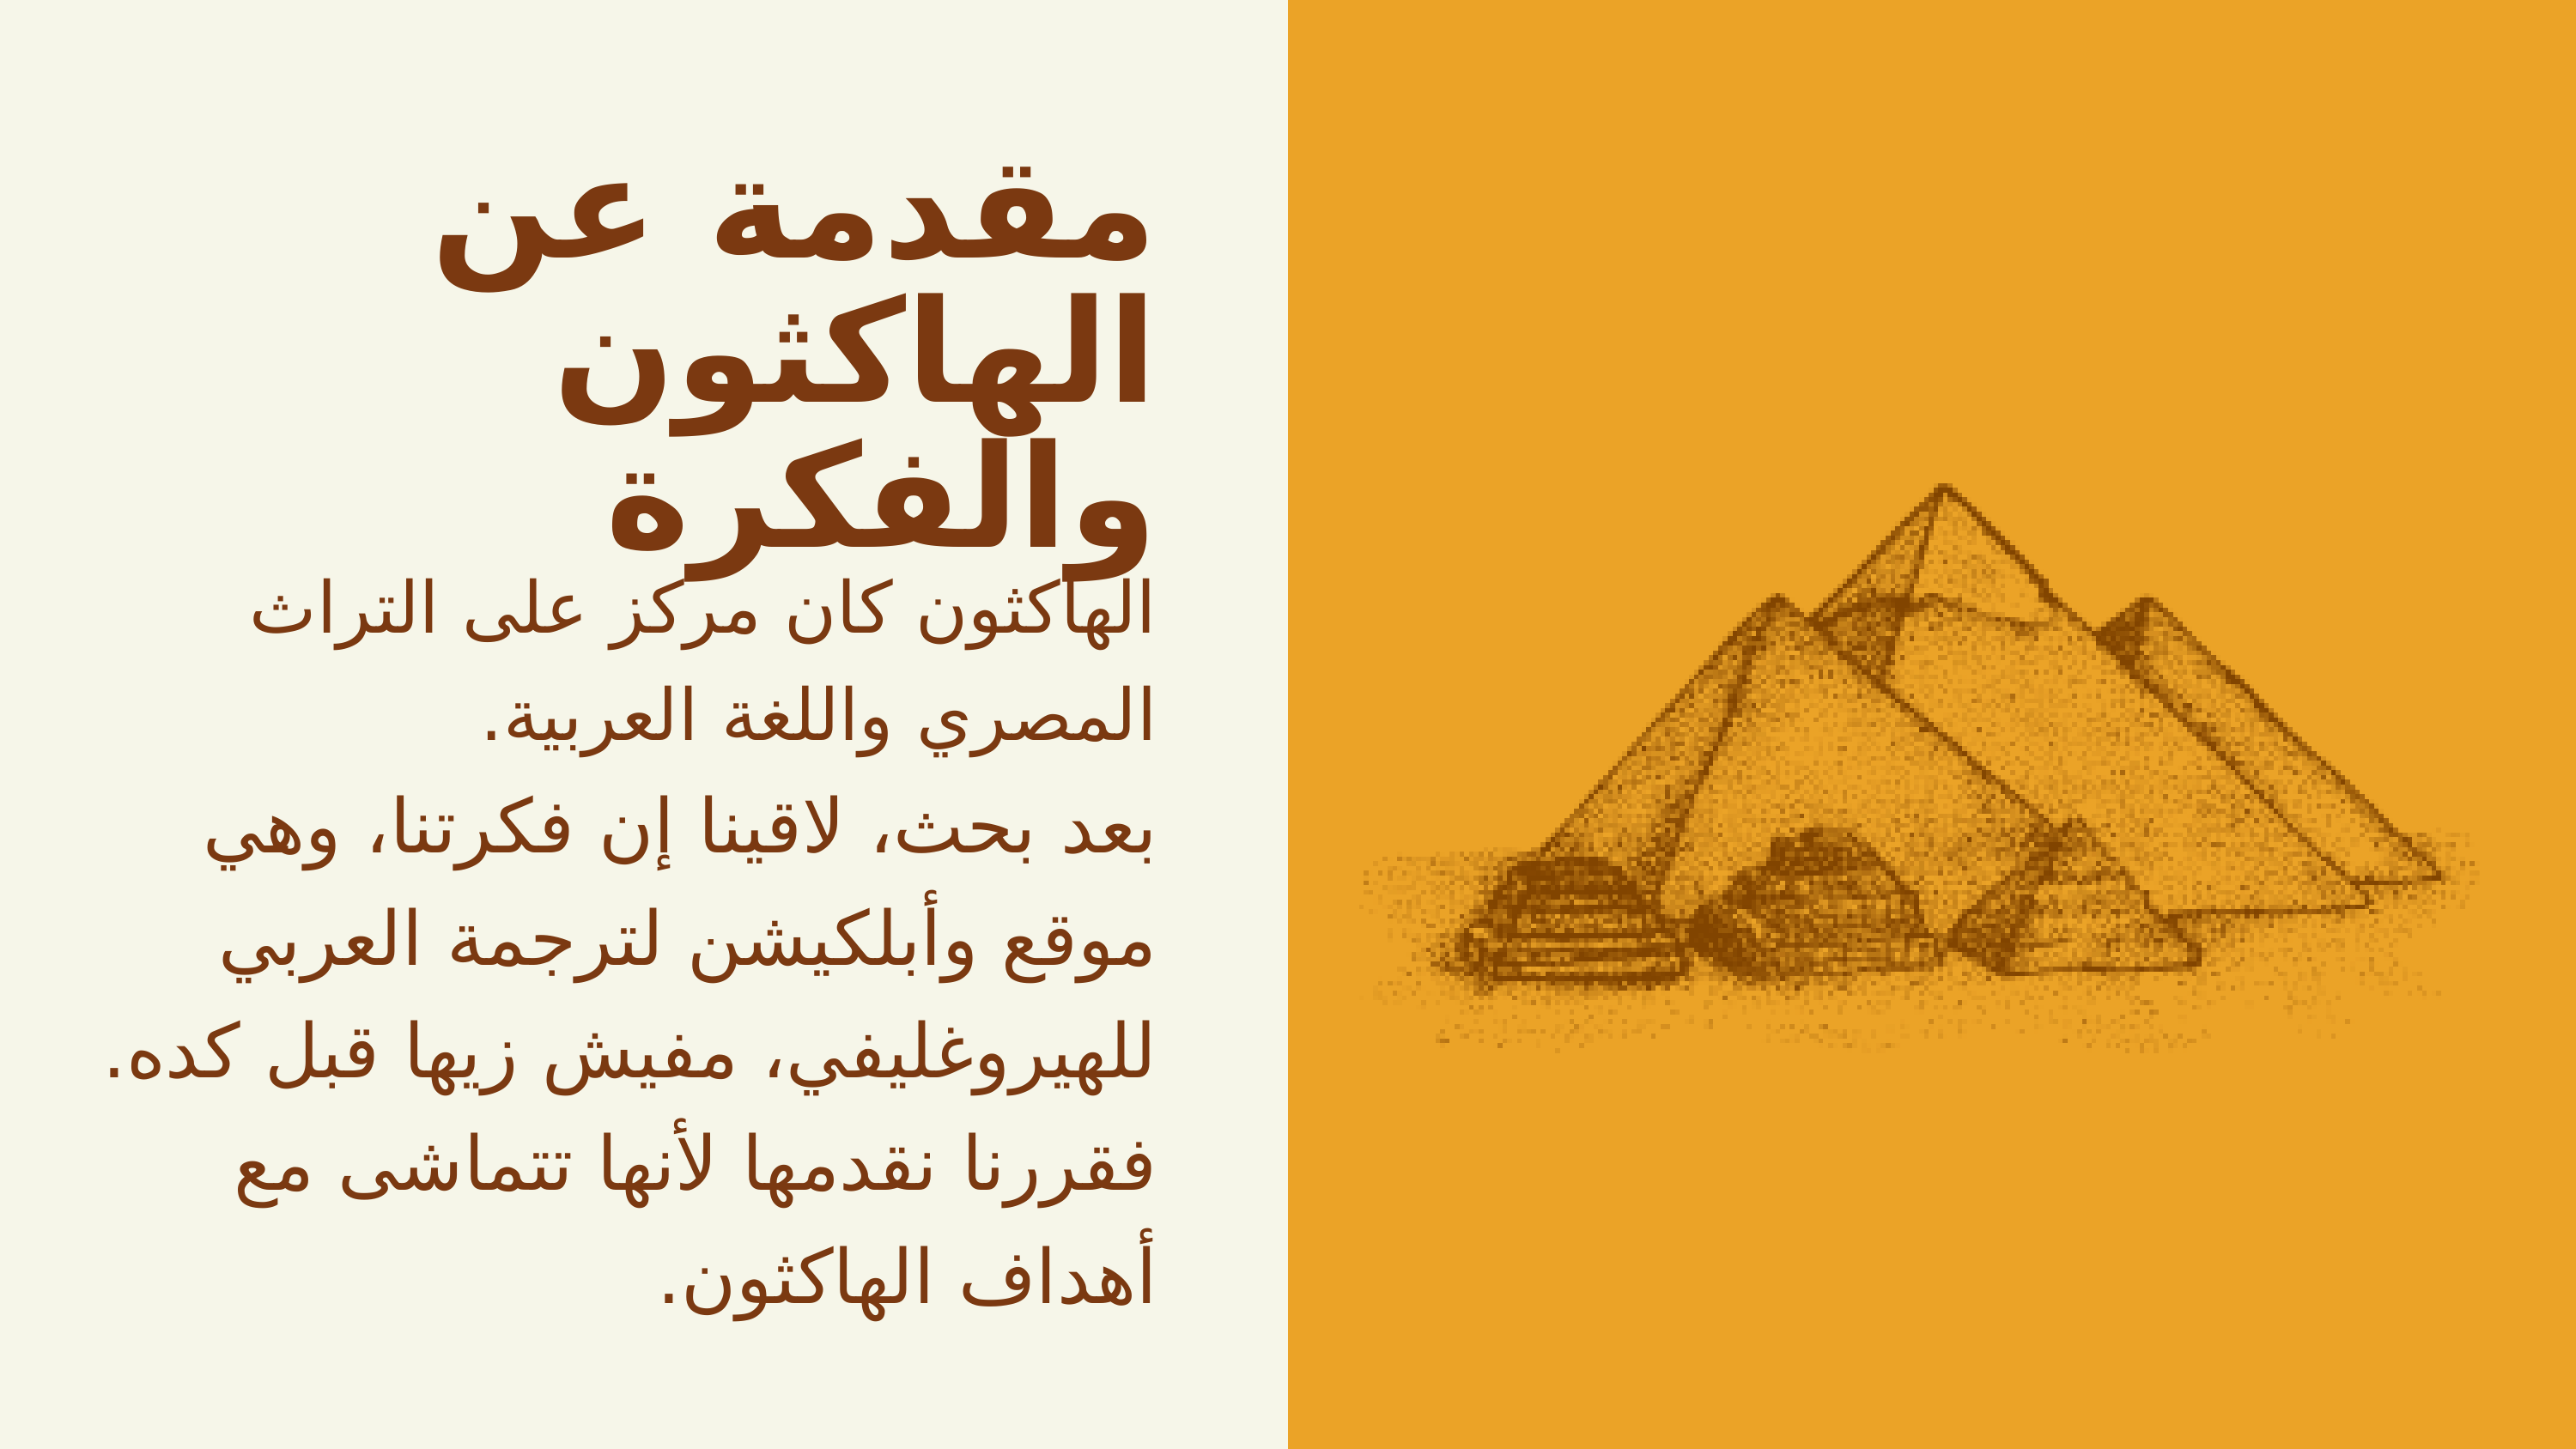

مقدمة عن الهاكثون والفكرة

الهاكثون كان مركز على التراث المصري واللغة العربية.
بعد بحث، لاقينا إن فكرتنا، وهي موقع وأبلكيشن لترجمة العربي للهيروغليفي، مفيش زيها قبل كده. فقررنا نقدمها لأنها تتماشى مع أهداف الهاكثون.